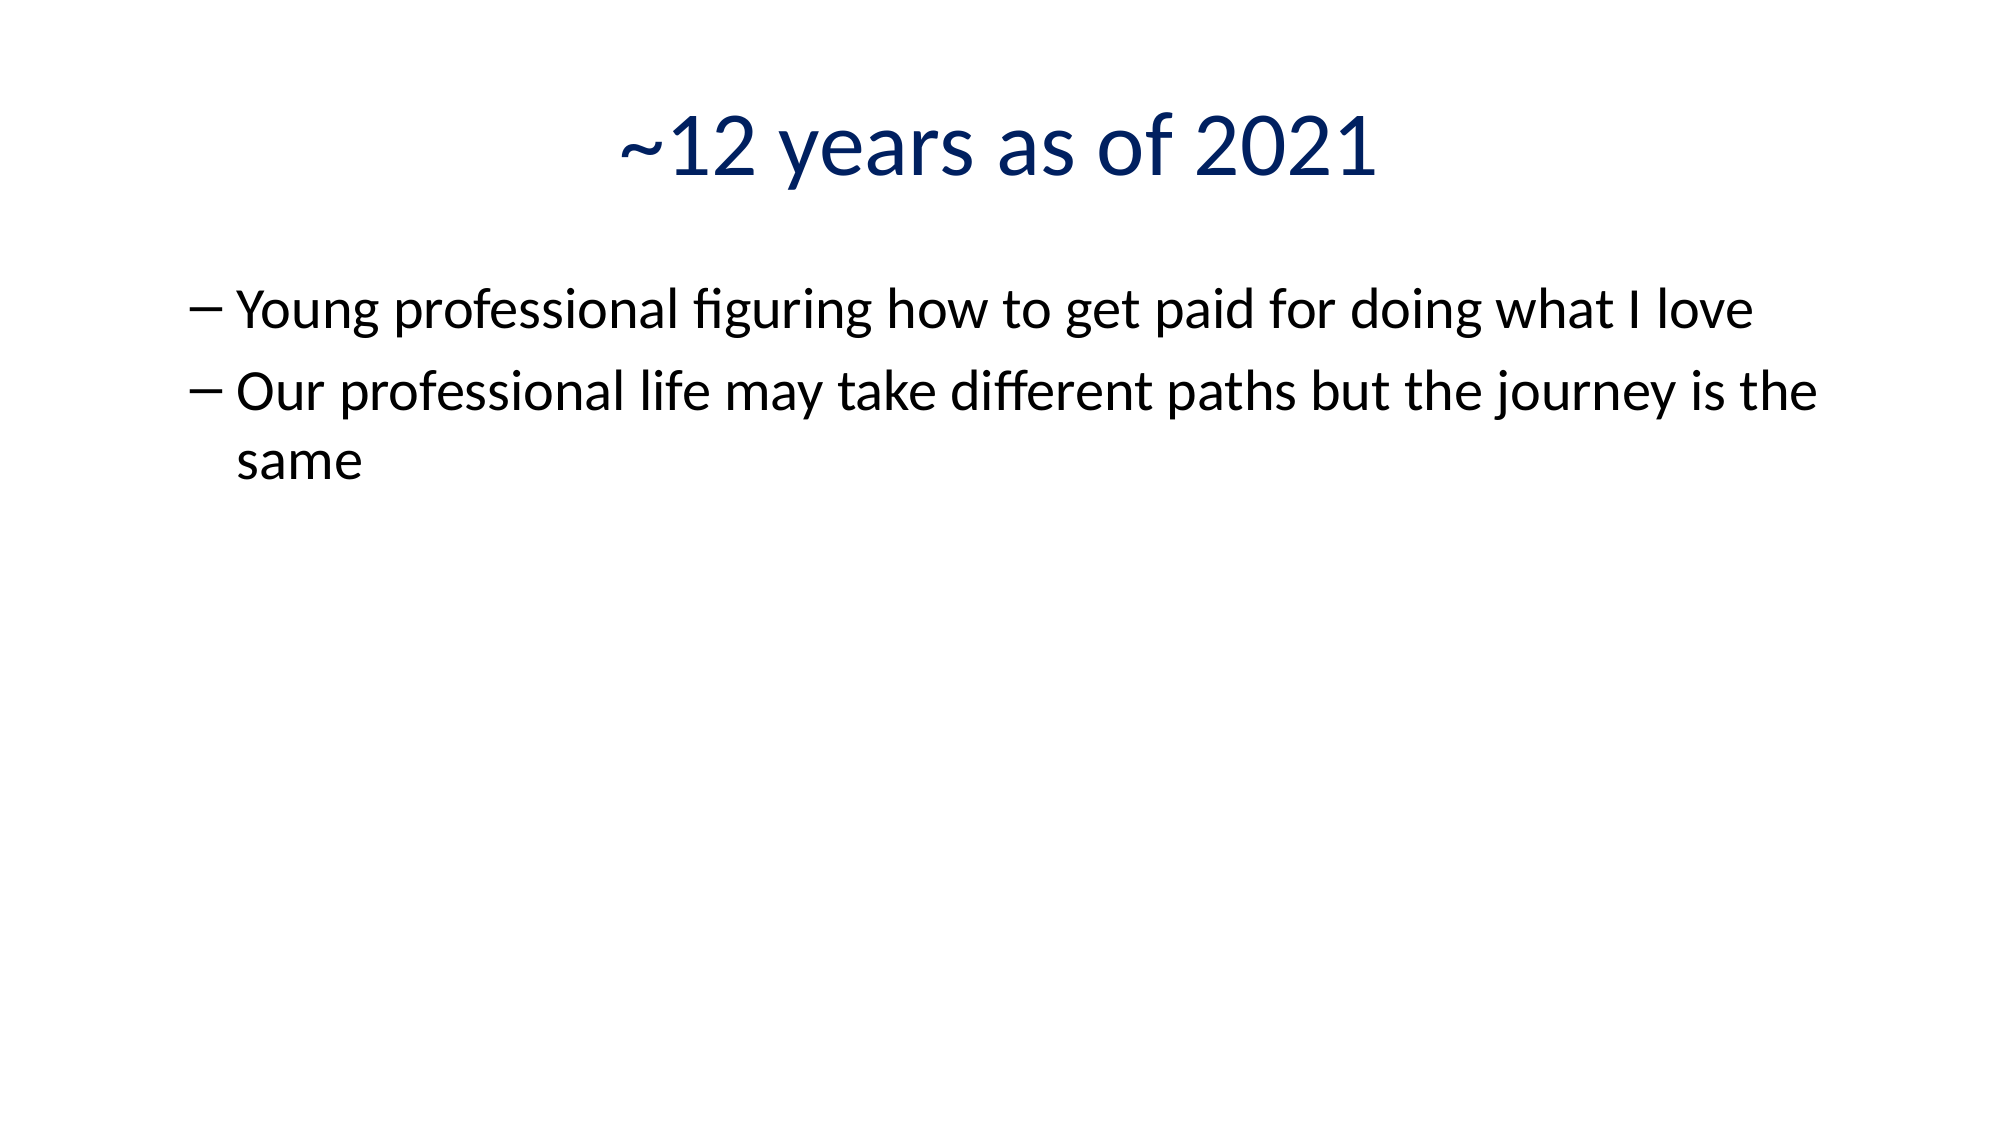

# ~12 years as of 2021
Young professional figuring how to get paid for doing what I love
Our professional life may take different paths but the journey is the same